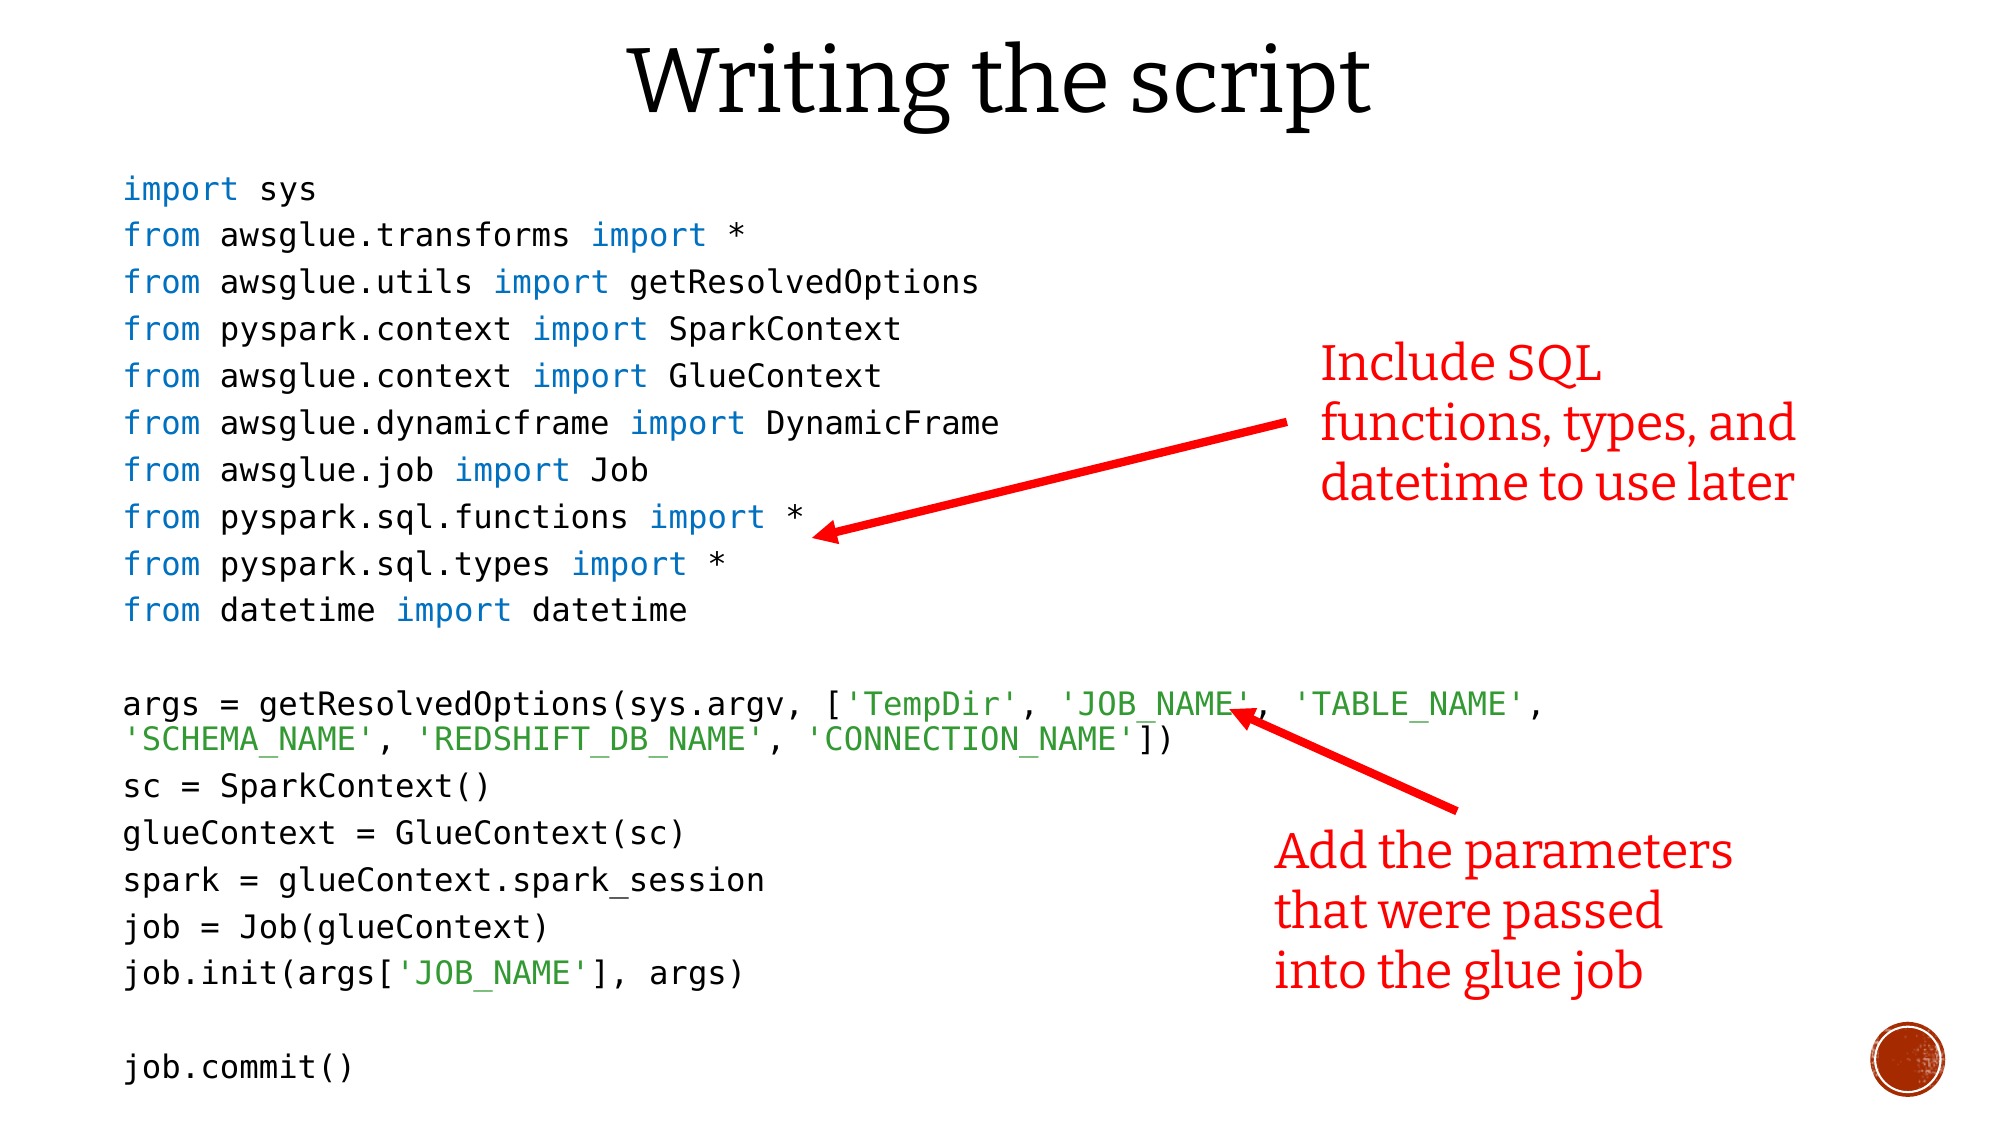

Writing the script
import sys
from awsglue.transforms import *
from awsglue.utils import getResolvedOptions
from pyspark.context import SparkContext
from awsglue.context import GlueContext
from awsglue.dynamicframe import DynamicFrame
from awsglue.job import Job
from pyspark.sql.functions import *
from pyspark.sql.types import *
from datetime import datetime

args = getResolvedOptions(sys.argv, ['TempDir', 'JOB_NAME', 'TABLE_NAME', 'SCHEMA_NAME', 'REDSHIFT_DB_NAME', 'CONNECTION_NAME'])
sc = SparkContext()
glueContext = GlueContext(sc)
spark = glueContext.spark_session
job = Job(glueContext)
job.init(args['JOB_NAME'], args)

job.commit()
Include SQL functions, types, and datetime to use later
Add the parameters that were passed into the glue job